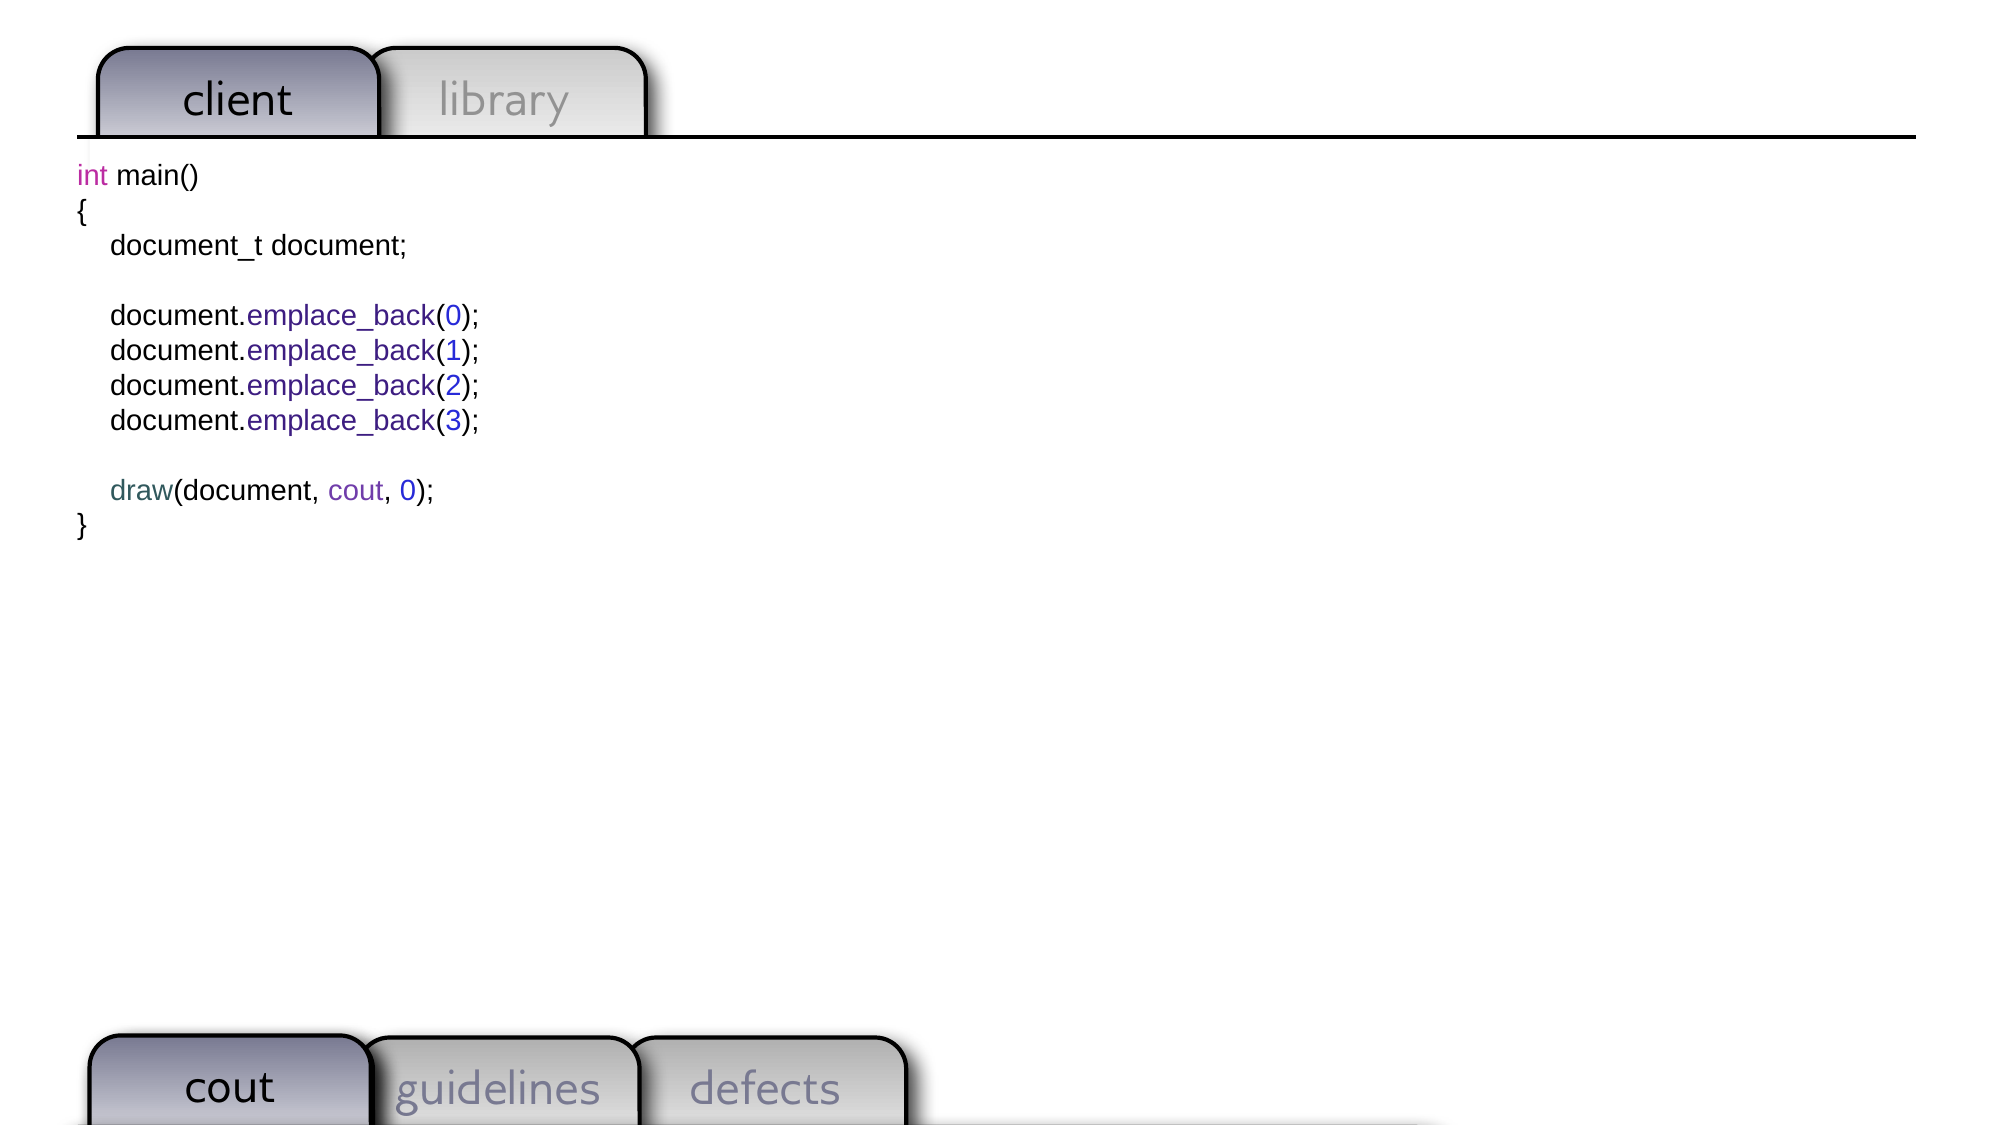

int main()
{
    document_t document;

    document.emplace_back(0);
    document.emplace_back(1);
    document.emplace_back(2);
    document.emplace_back(3);

    draw(document, cout, 0);
}
cout
<document>
  0
  1
  2
  3
</document>